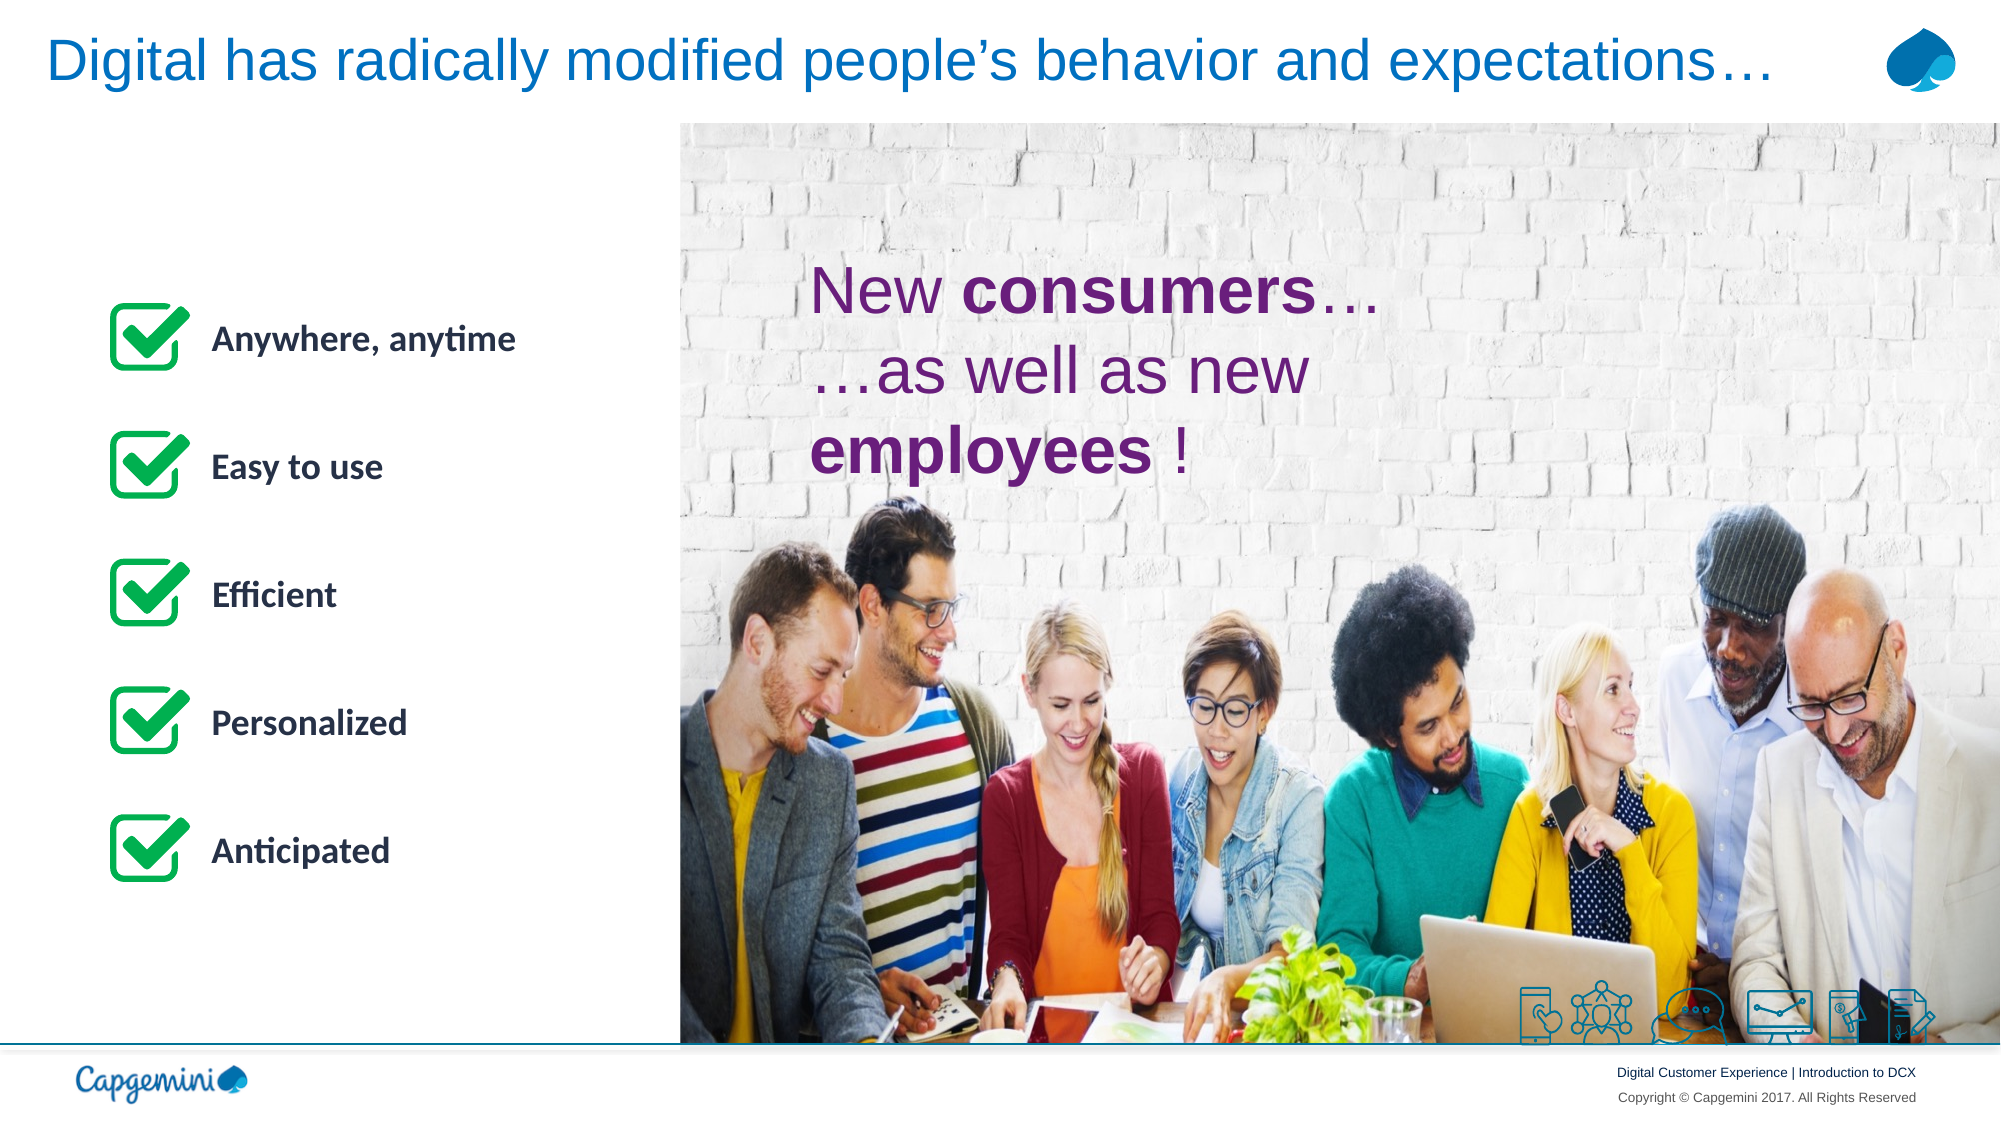

# Digital has radically modified people’s behavior and expectations…
New consumers…
…as well as new employees !

Anywhere, anytime

Easy to use

Efficient

Personalized

Anticipated